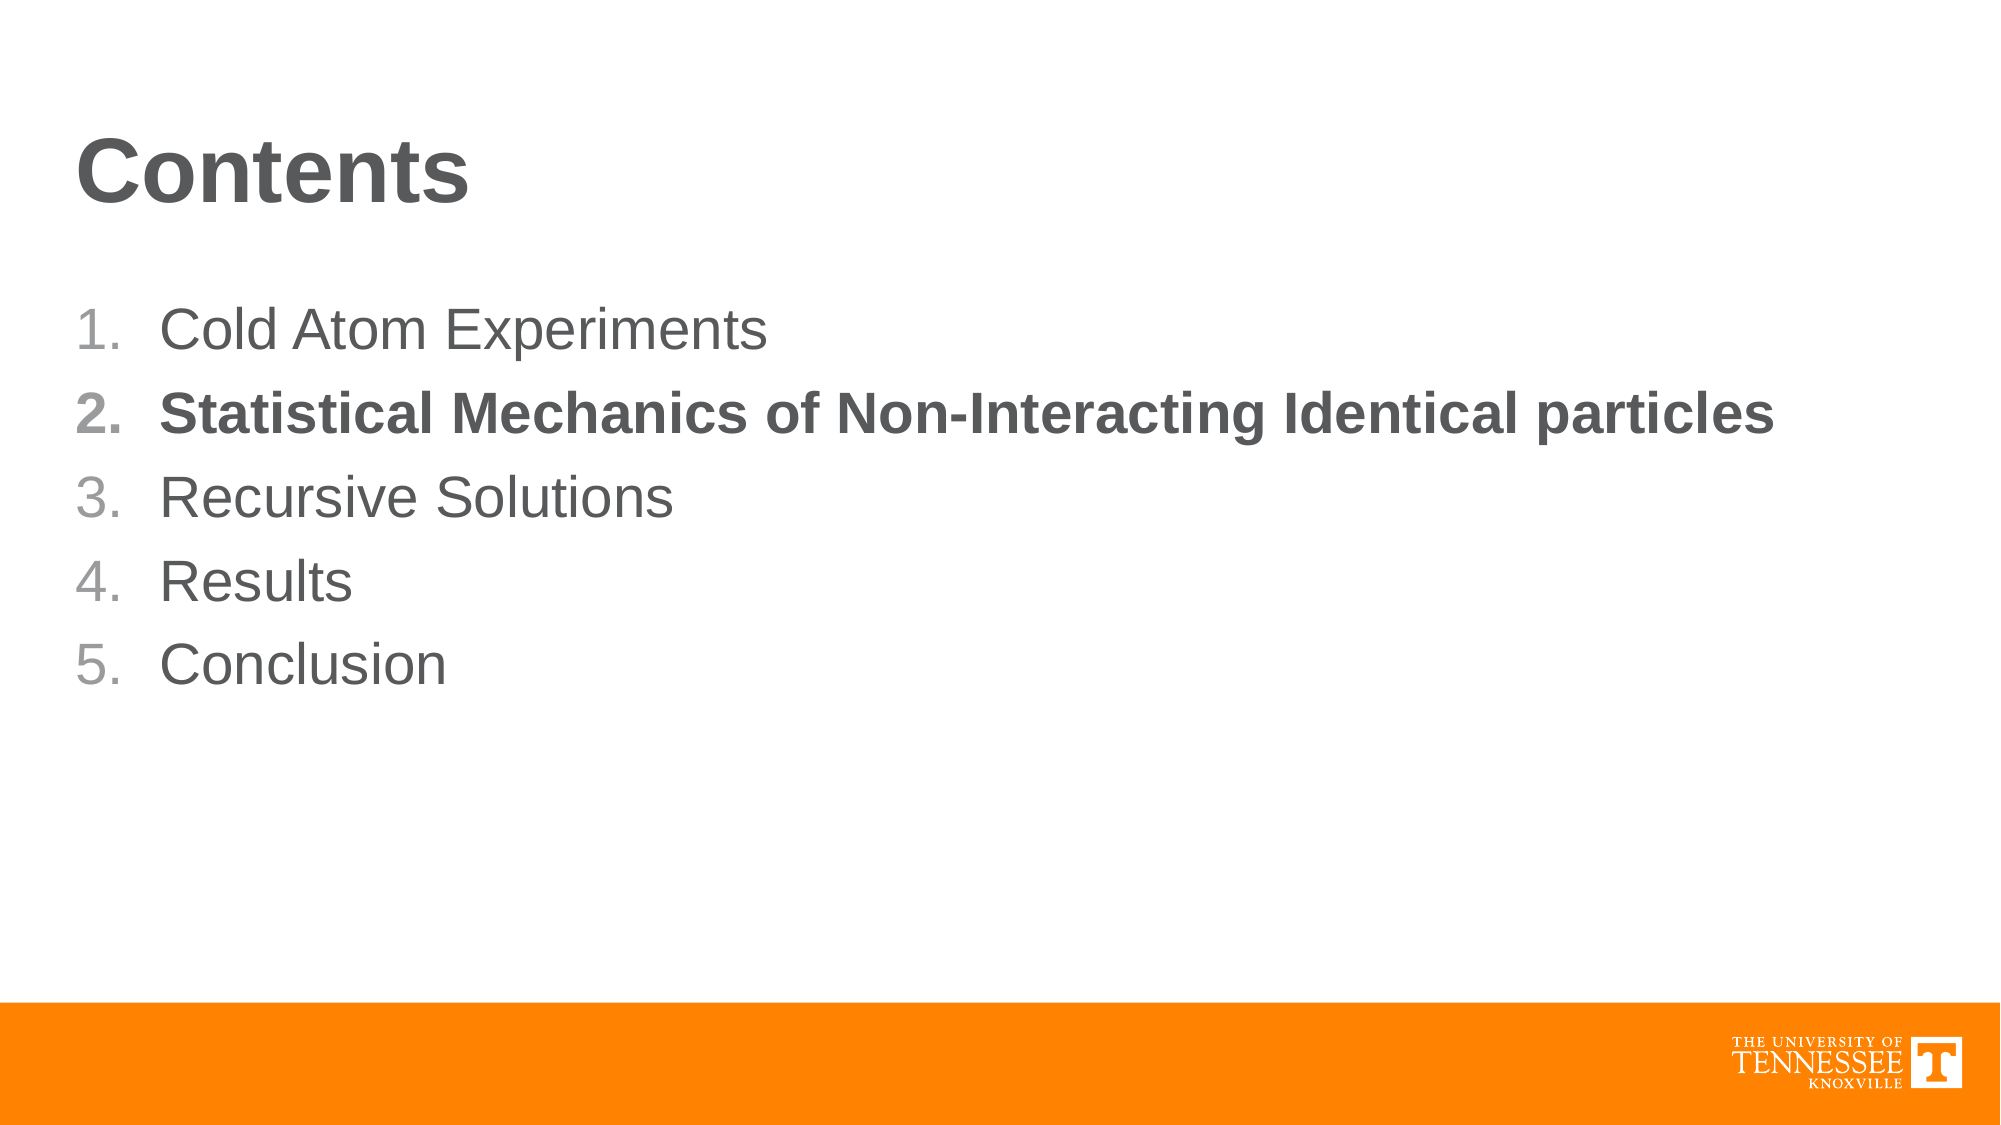

# Contents
Cold Atom Experiments
Statistical Mechanics of Non-Interacting Identical particles
Recursive Solutions
Results
Conclusion